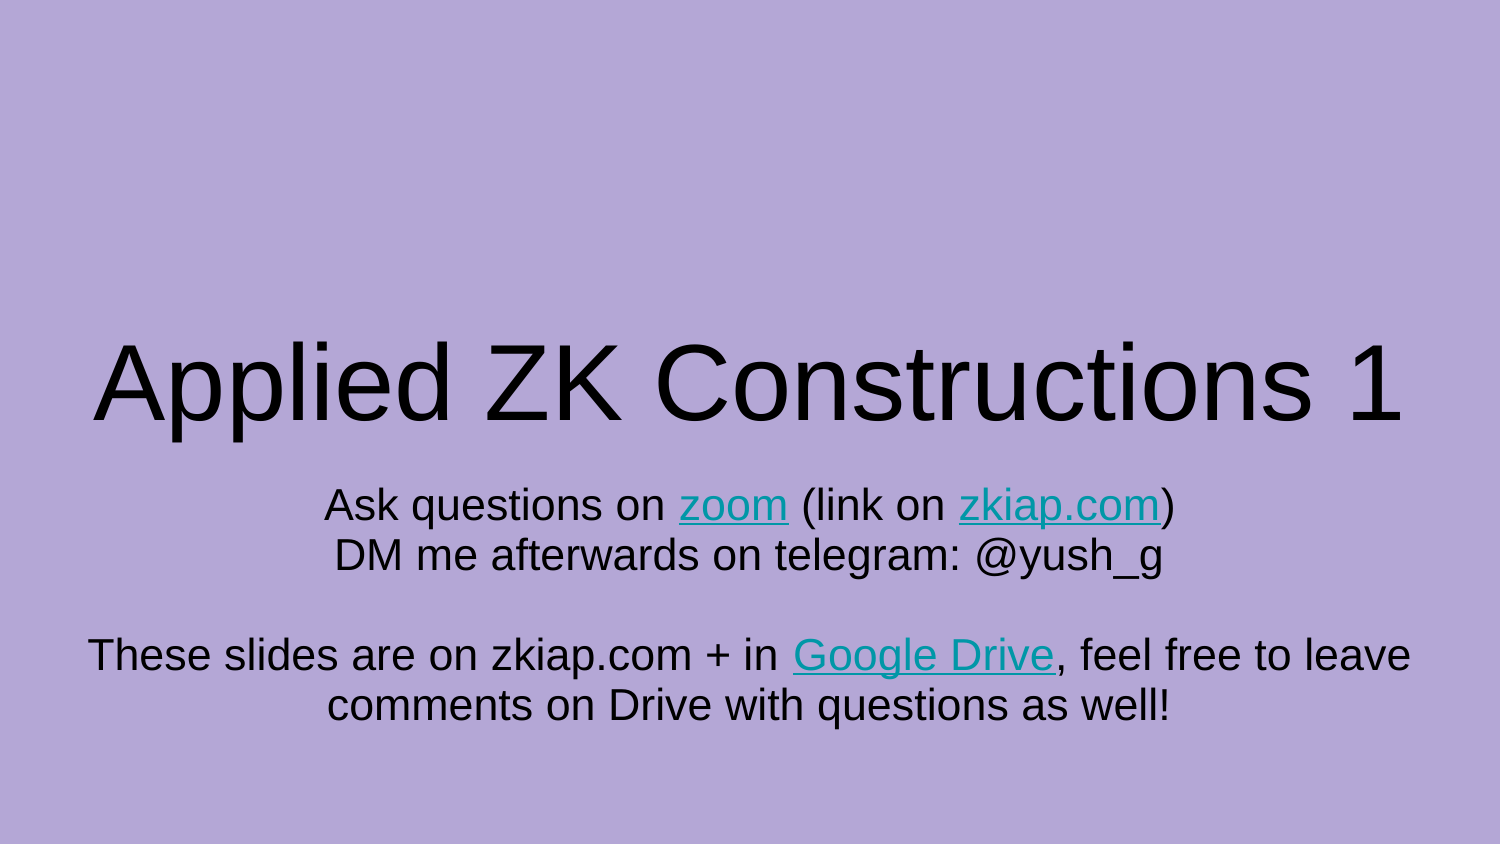

# Applied ZK Constructions 1
Ask questions on zoom (link on zkiap.com)
DM me afterwards on telegram: @yush_g

These slides are on zkiap.com + in Google Drive, feel free to leave comments on Drive with questions as well!